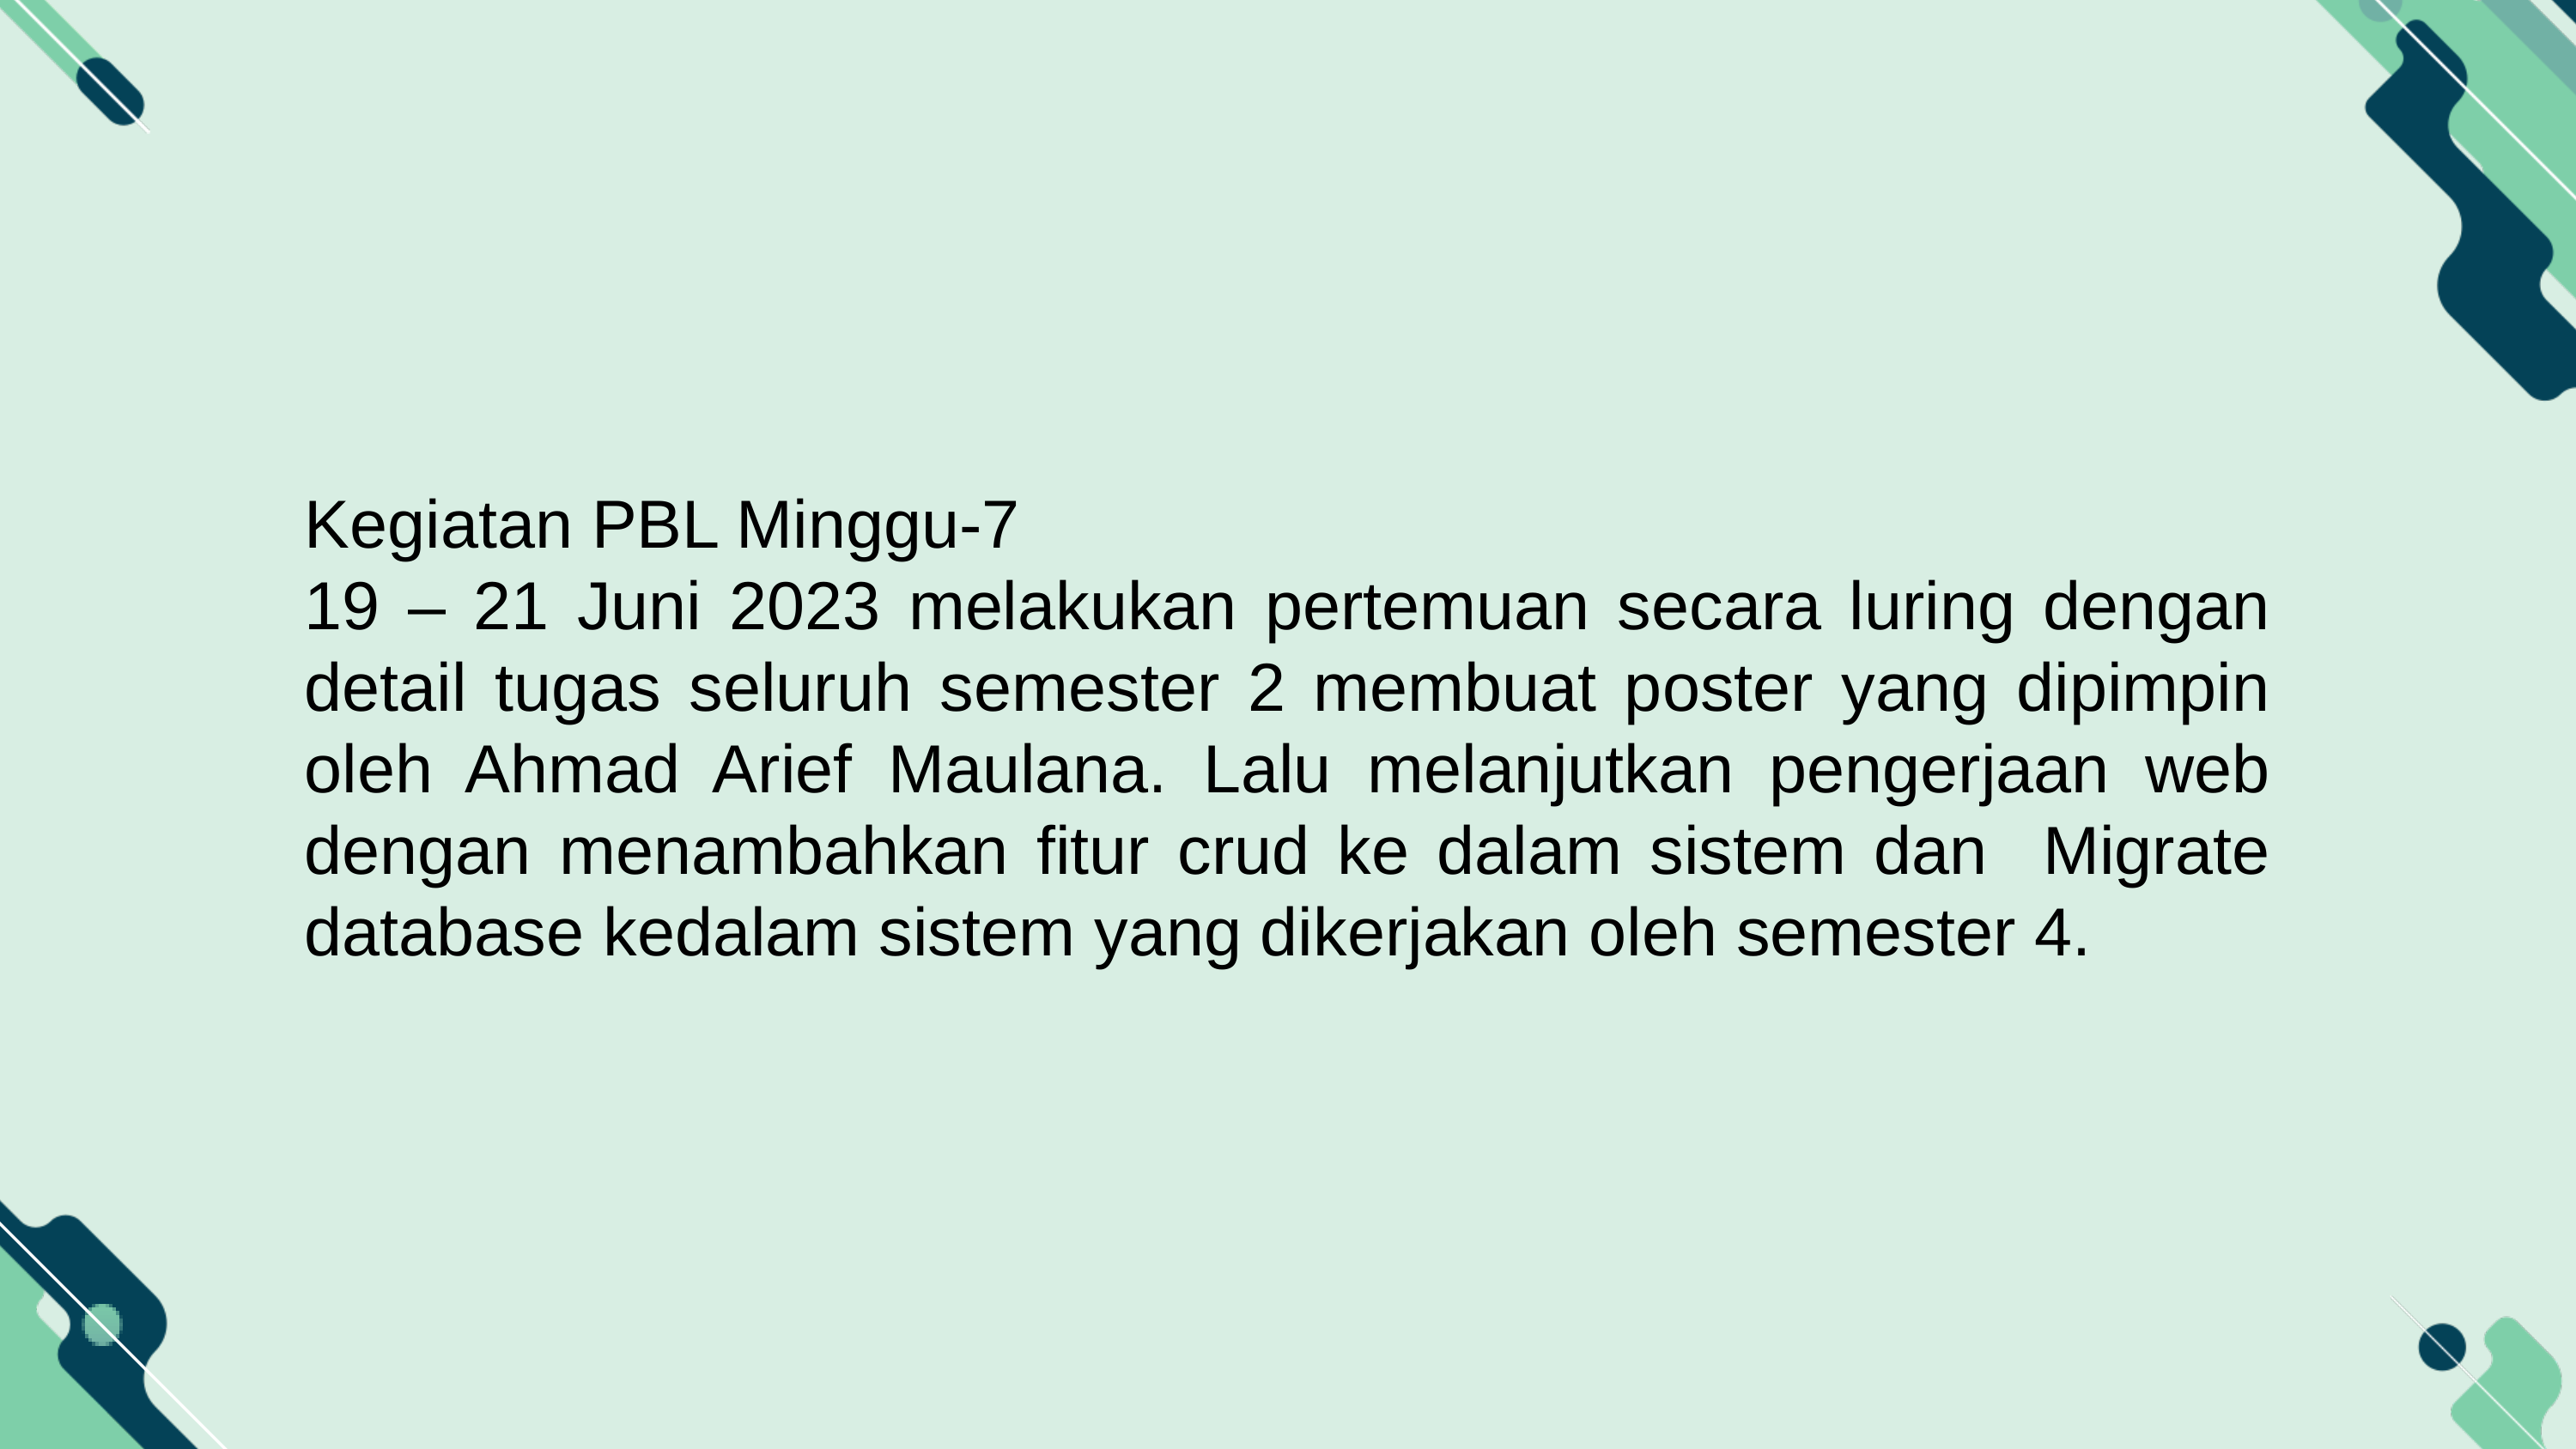

Kegiatan PBL Minggu-7
19 – 21 Juni 2023 melakukan pertemuan secara luring dengan detail tugas seluruh semester 2 membuat poster yang dipimpin oleh Ahmad Arief Maulana. Lalu melanjutkan pengerjaan web dengan menambahkan fitur crud ke dalam sistem dan  Migrate database kedalam sistem yang dikerjakan oleh semester 4.